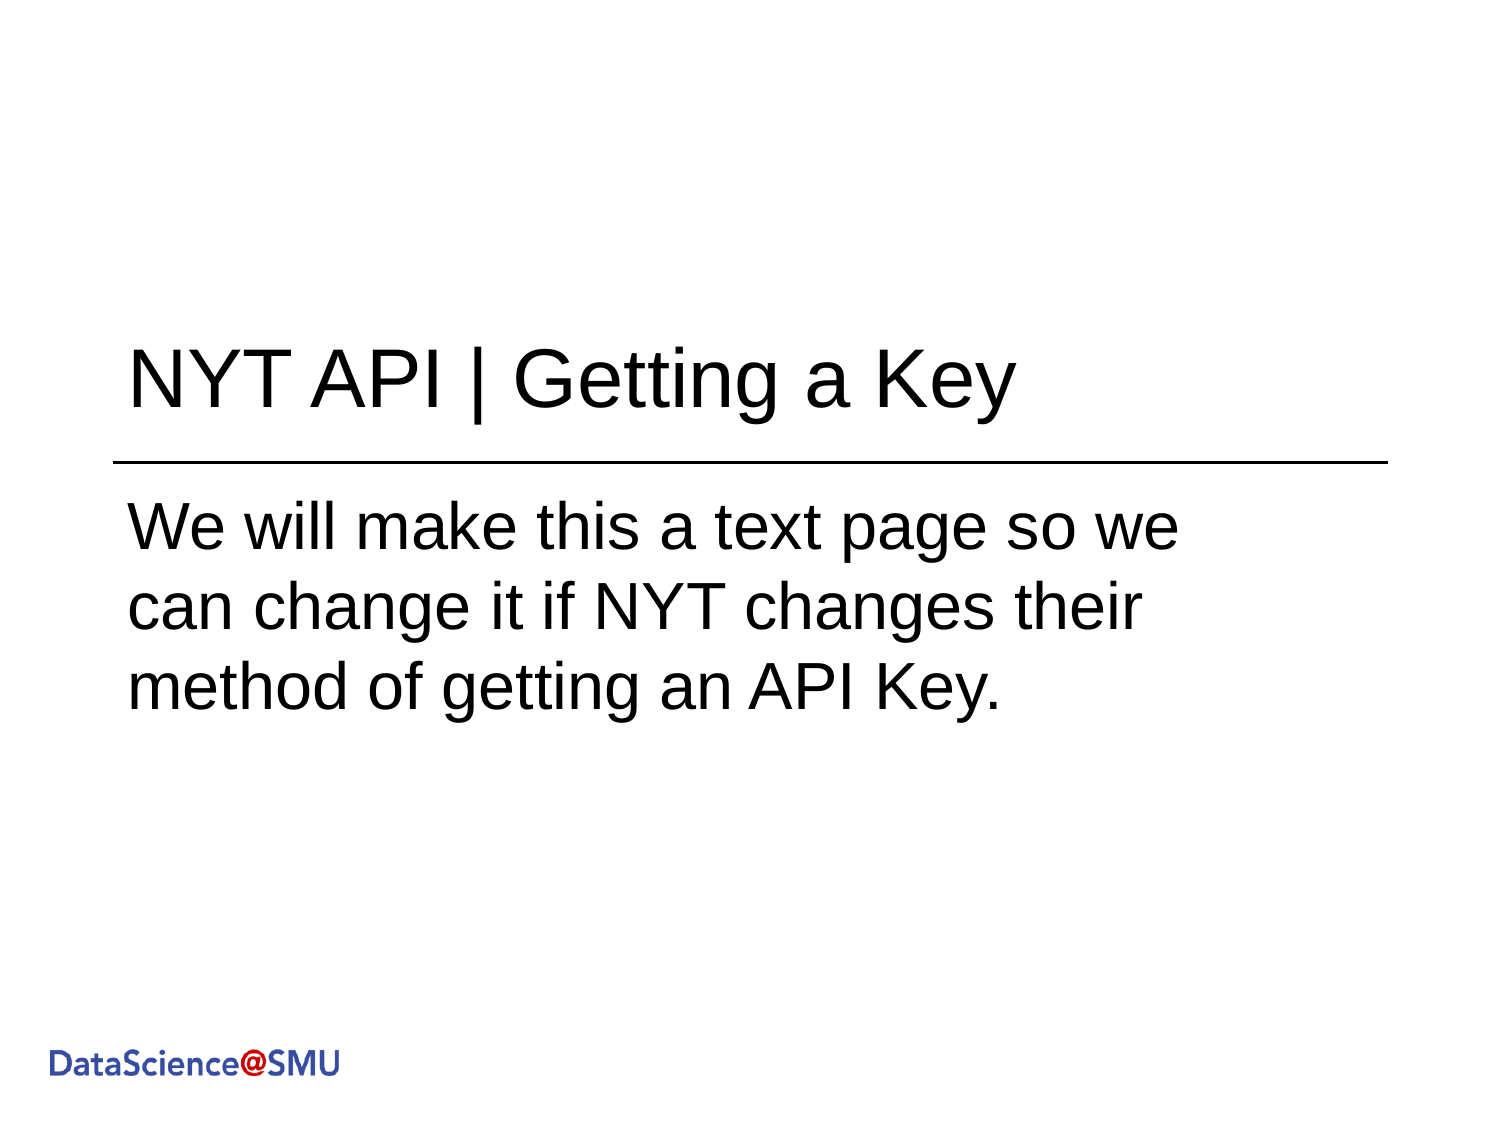

# NYT API | Getting a Key
We will make this a text page so we can change it if NYT changes their method of getting an API Key.